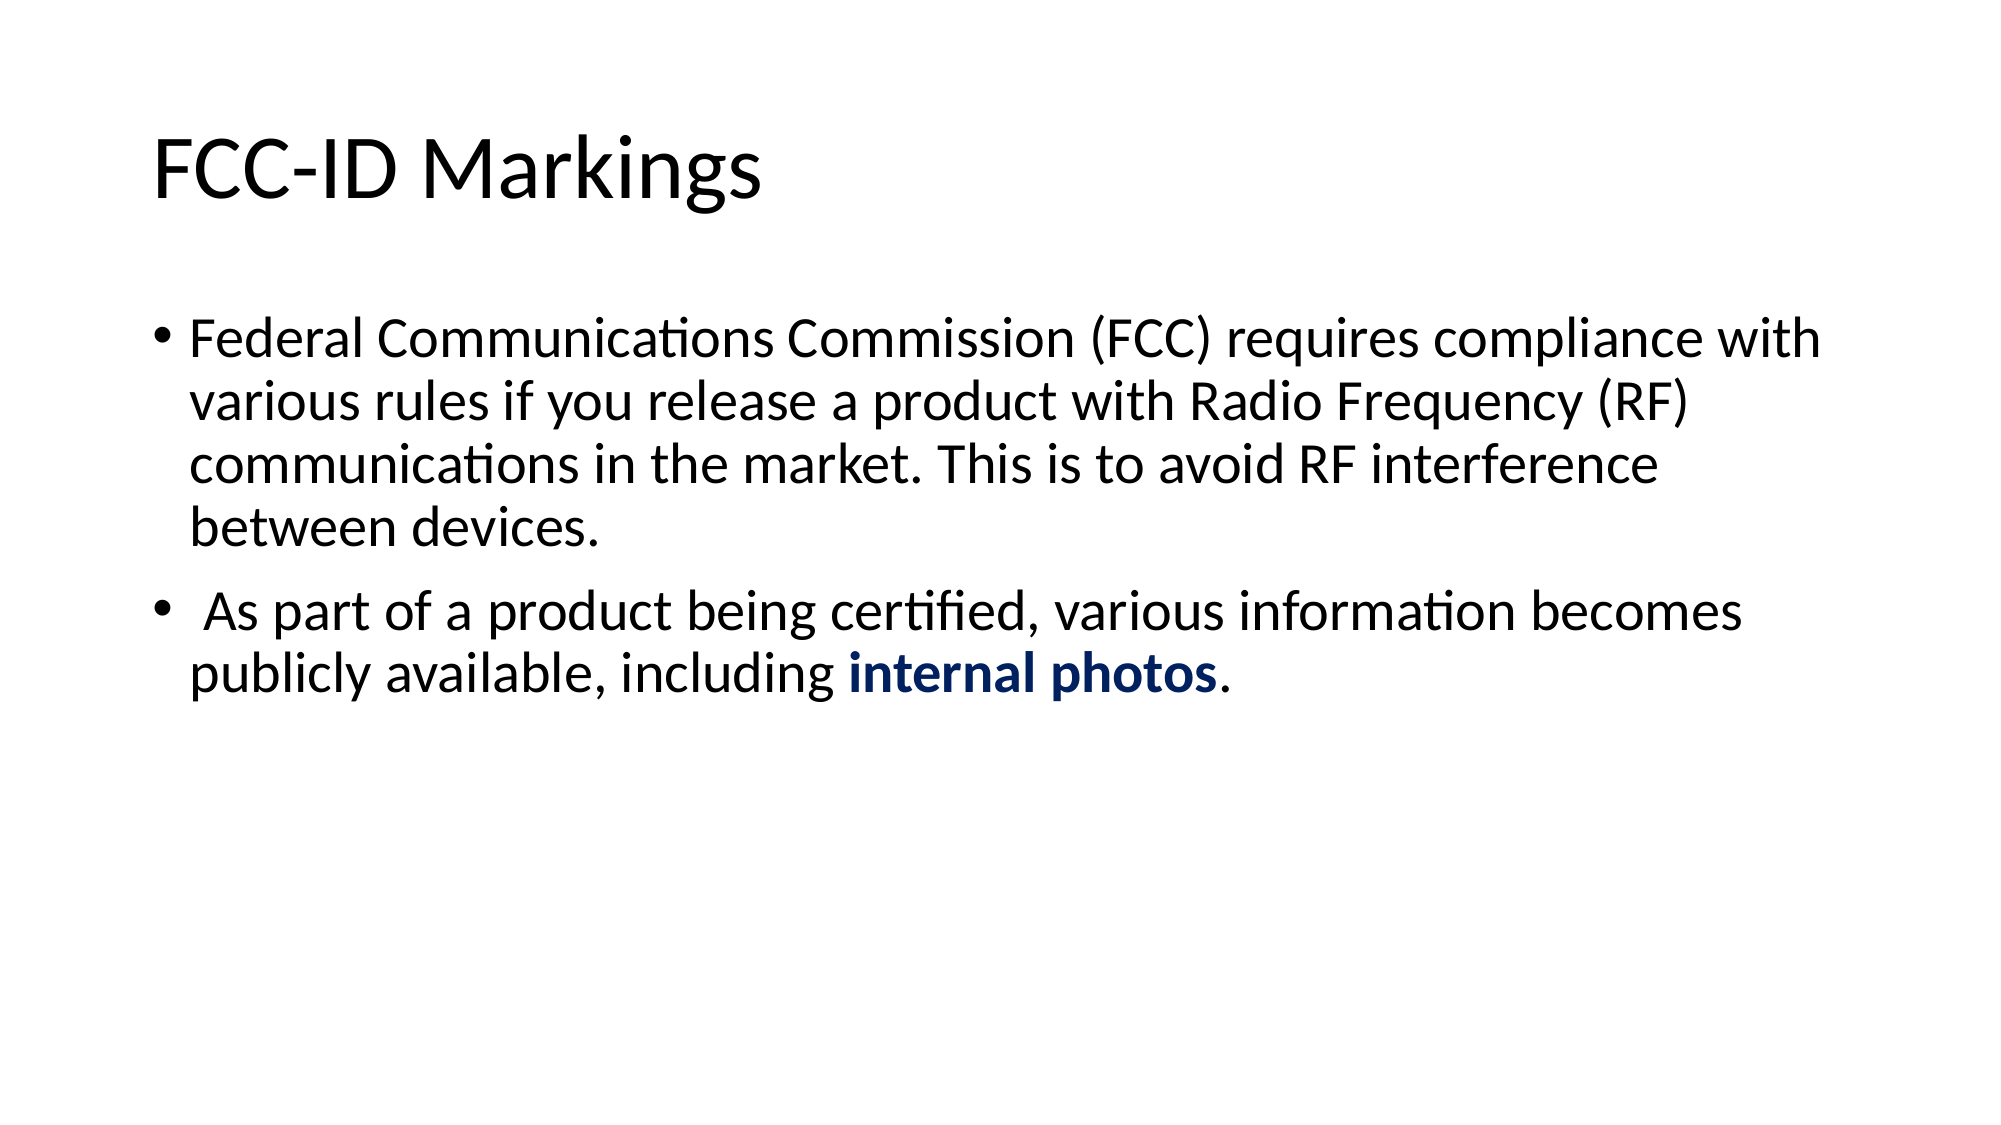

# FCC-ID Markings
Federal Communications Commission (FCC) requires compliance with various rules if you release a product with Radio Frequency (RF) communications in the market. This is to avoid RF interference between devices.
 As part of a product being certified, various information becomes publicly available, including internal photos.